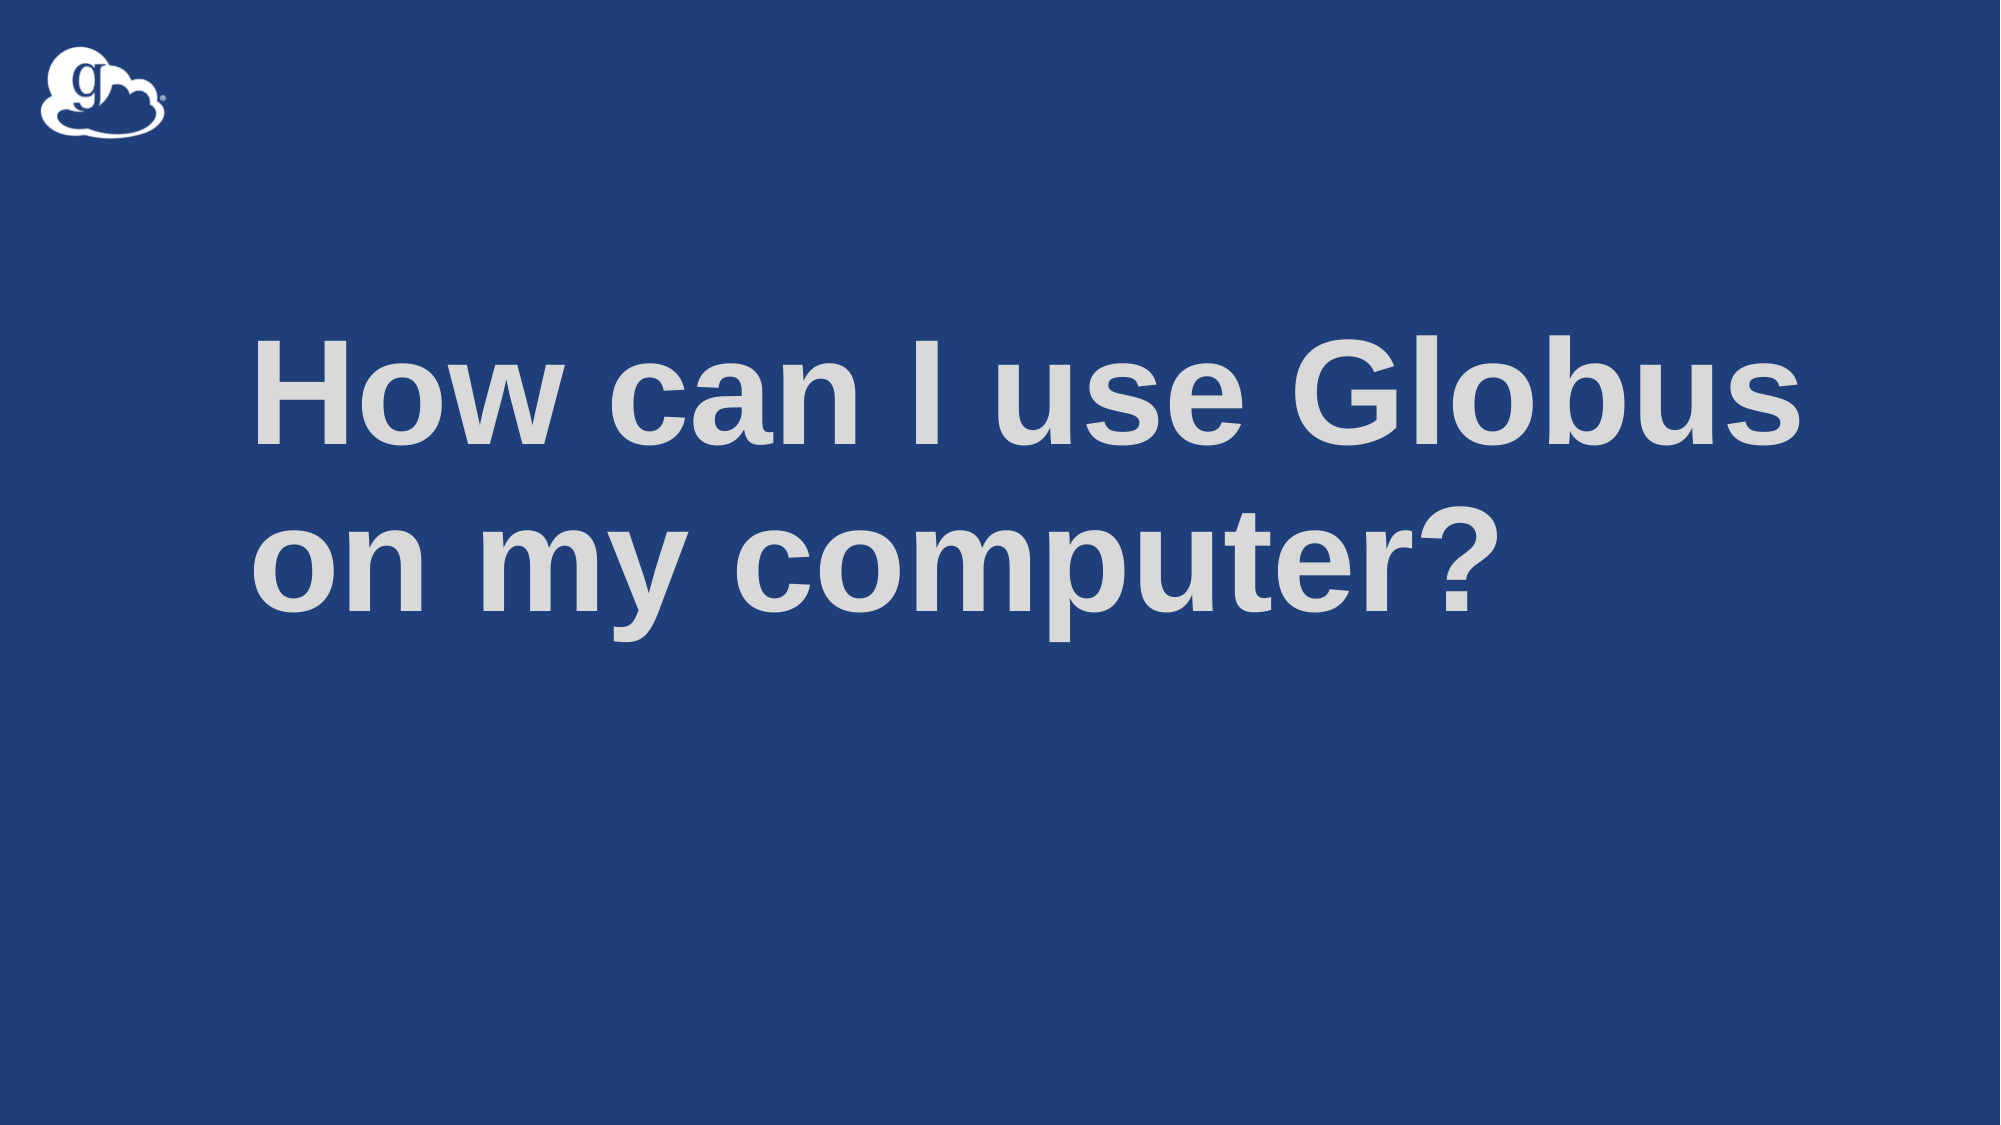

How can I use Globus on my computer?